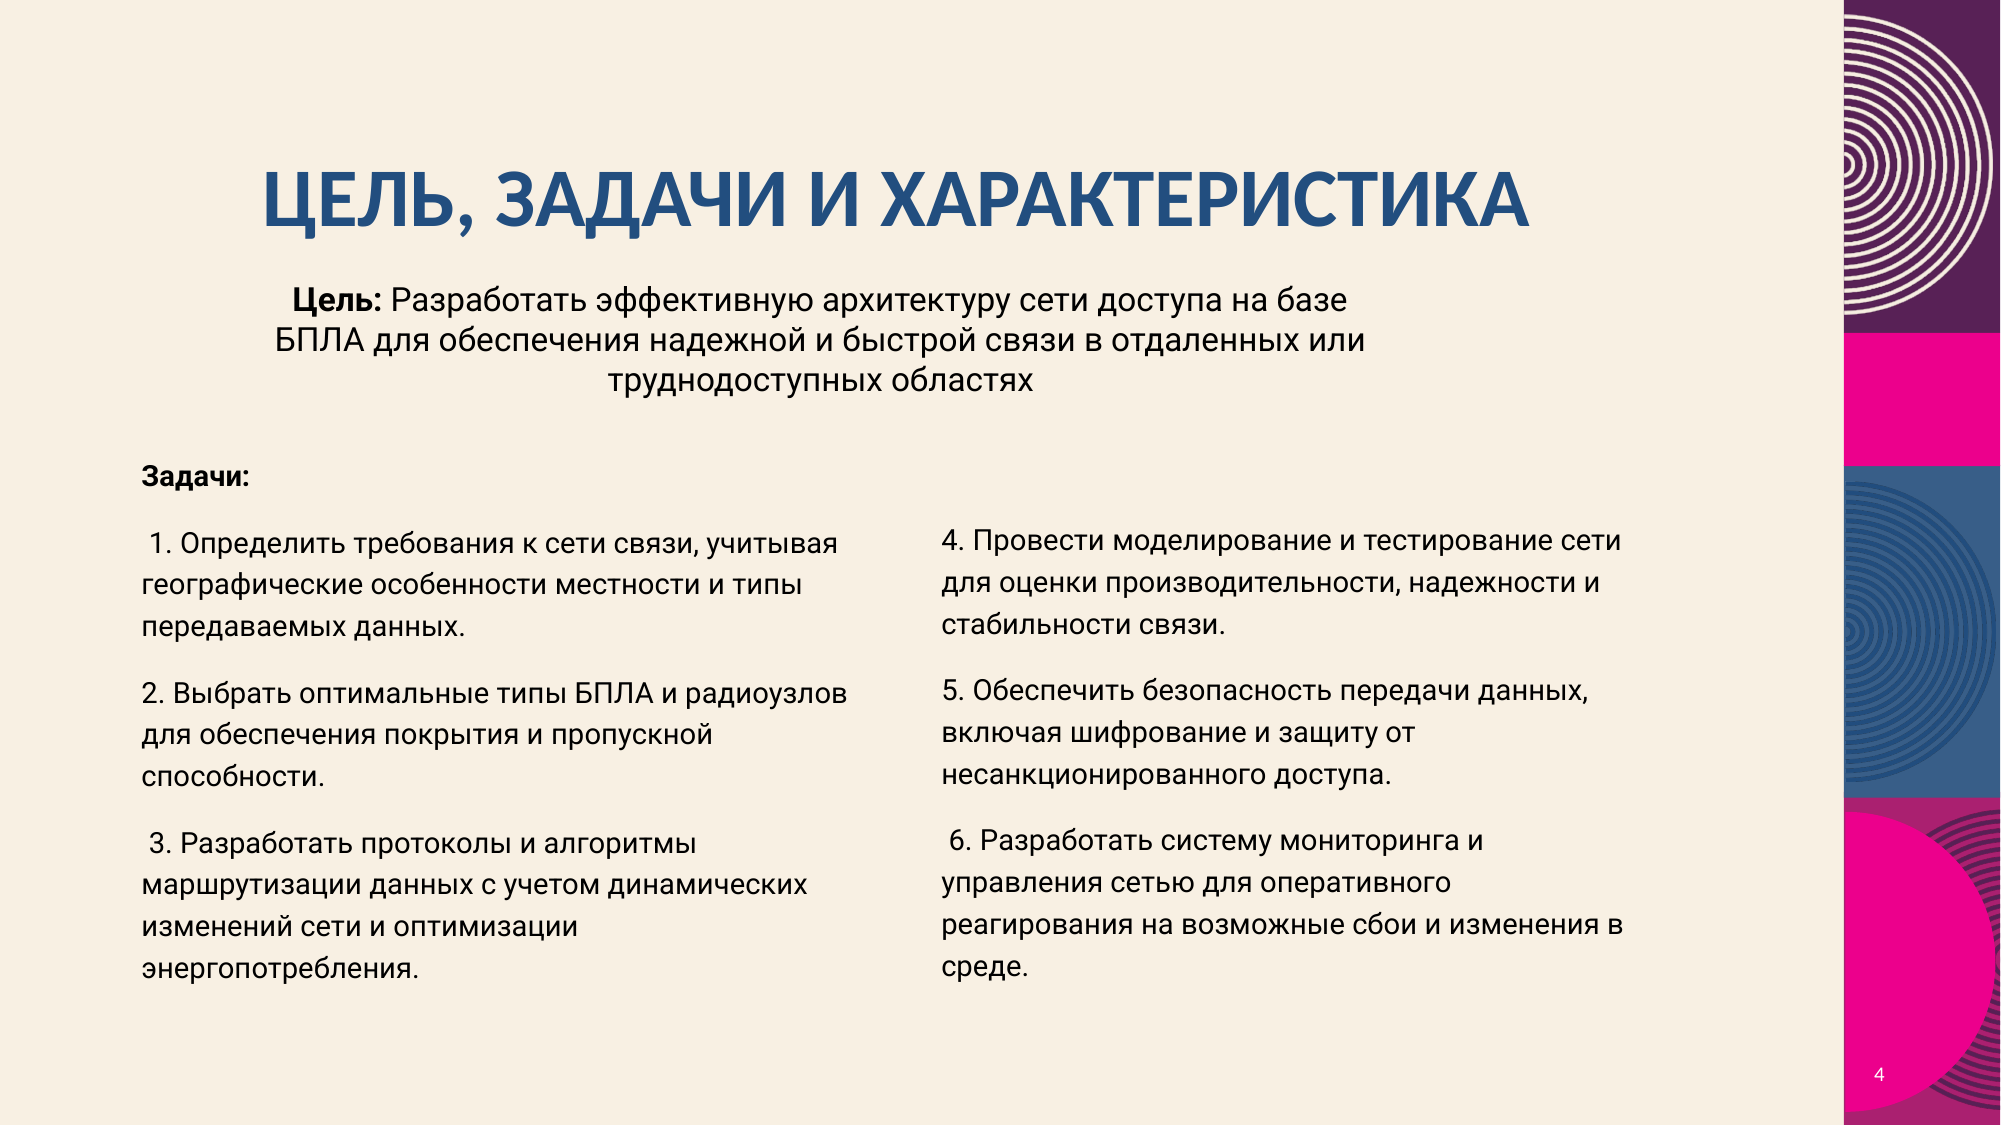

# цель, задачи и характеристика
Цель: Разработать эффективную архитектуру сети доступа на базе БПЛА для обеспечения надежной и быстрой связи в отдаленных или труднодоступных областях
Задачи:
 1. Определить требования к сети связи, учитывая географические особенности местности и типы передаваемых данных.
2. Выбрать оптимальные типы БПЛА и радиоузлов для обеспечения покрытия и пропускной способности.
 3. Разработать протоколы и алгоритмы маршрутизации данных с учетом динамических изменений сети и оптимизации энергопотребления.

4. Провести моделирование и тестирование сети для оценки производительности, надежности и стабильности связи.
5. Обеспечить безопасность передачи данных, включая шифрование и защиту от несанкционированного доступа.
 6. Разработать систему мониторинга и управления сетью для оперативного реагирования на возможные сбои и изменения в среде.
4